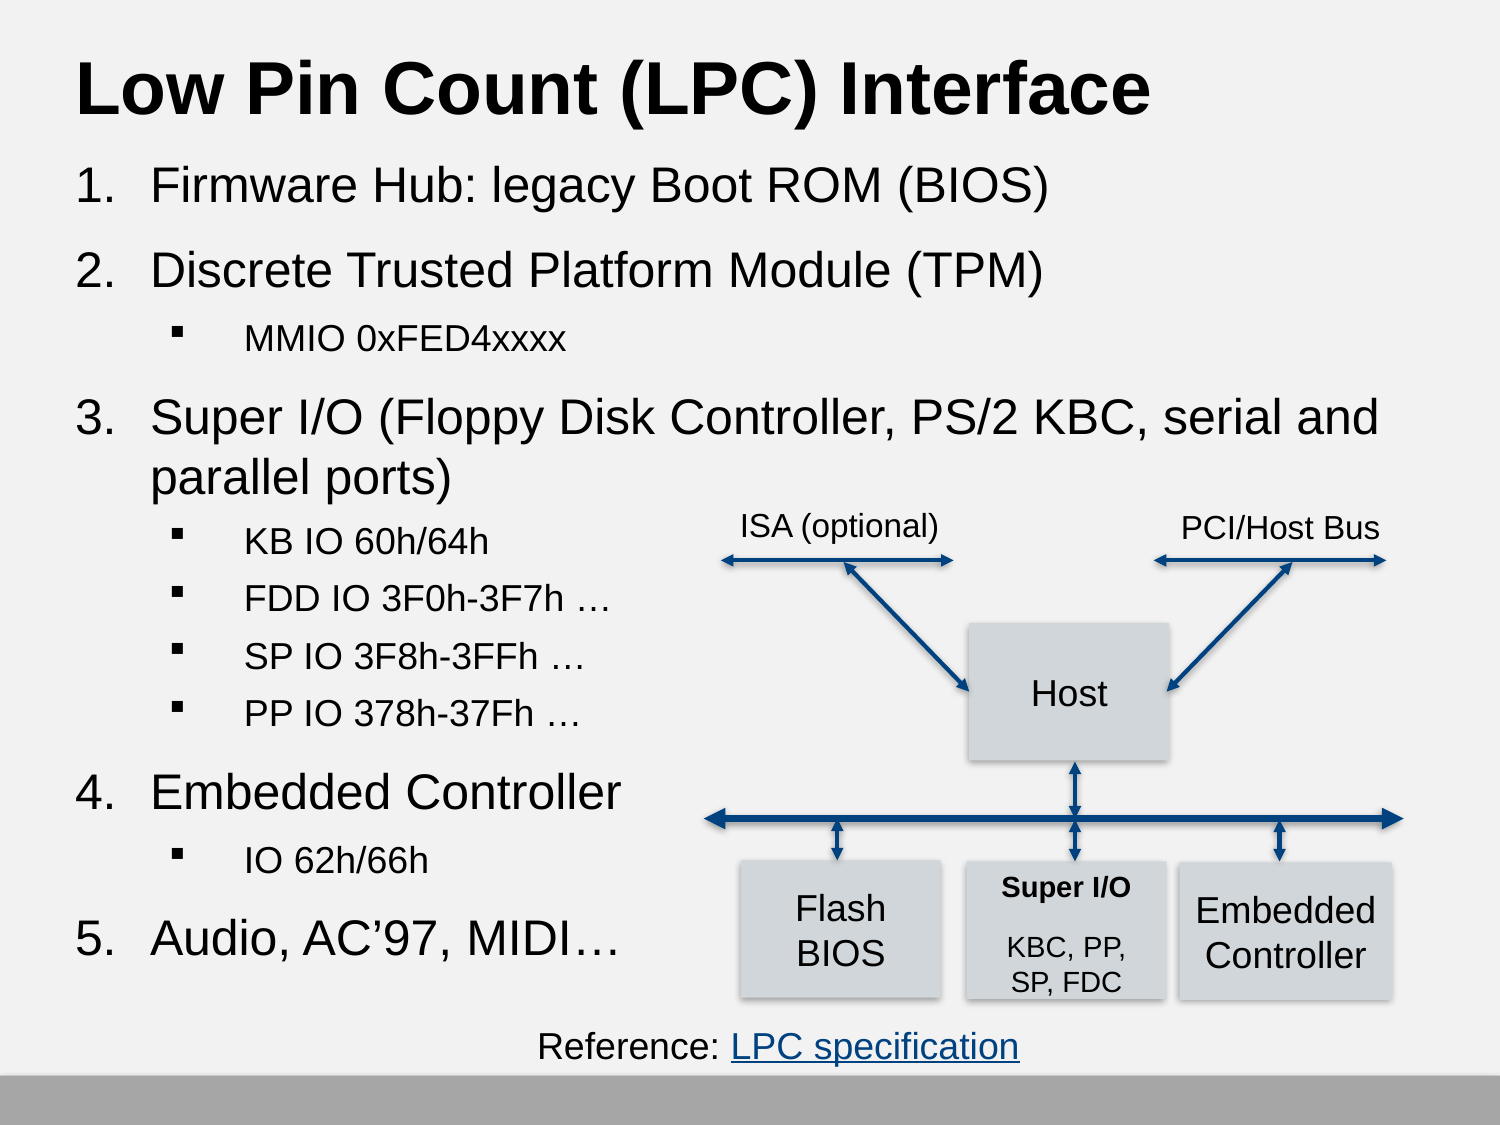

# Low Pin Count (LPC) Interface
Firmware Hub: legacy Boot ROM (BIOS)
Discrete Trusted Platform Module (TPM)
MMIO 0xFED4xxxx
Super I/O (Floppy Disk Controller, PS/2 KBC, serial and parallel ports)
KB IO 60h/64h
FDD IO 3F0h-3F7h …
SP IO 3F8h-3FFh …
PP IO 378h-37Fh …
Embedded Controller
IO 62h/66h
Audio, AC’97, MIDI…
ISA (optional)
PCI/Host Bus
Host
Flash
BIOS
Super I/O

KBC, PP, SP, FDC
Embedded Controller
Reference: LPC specification